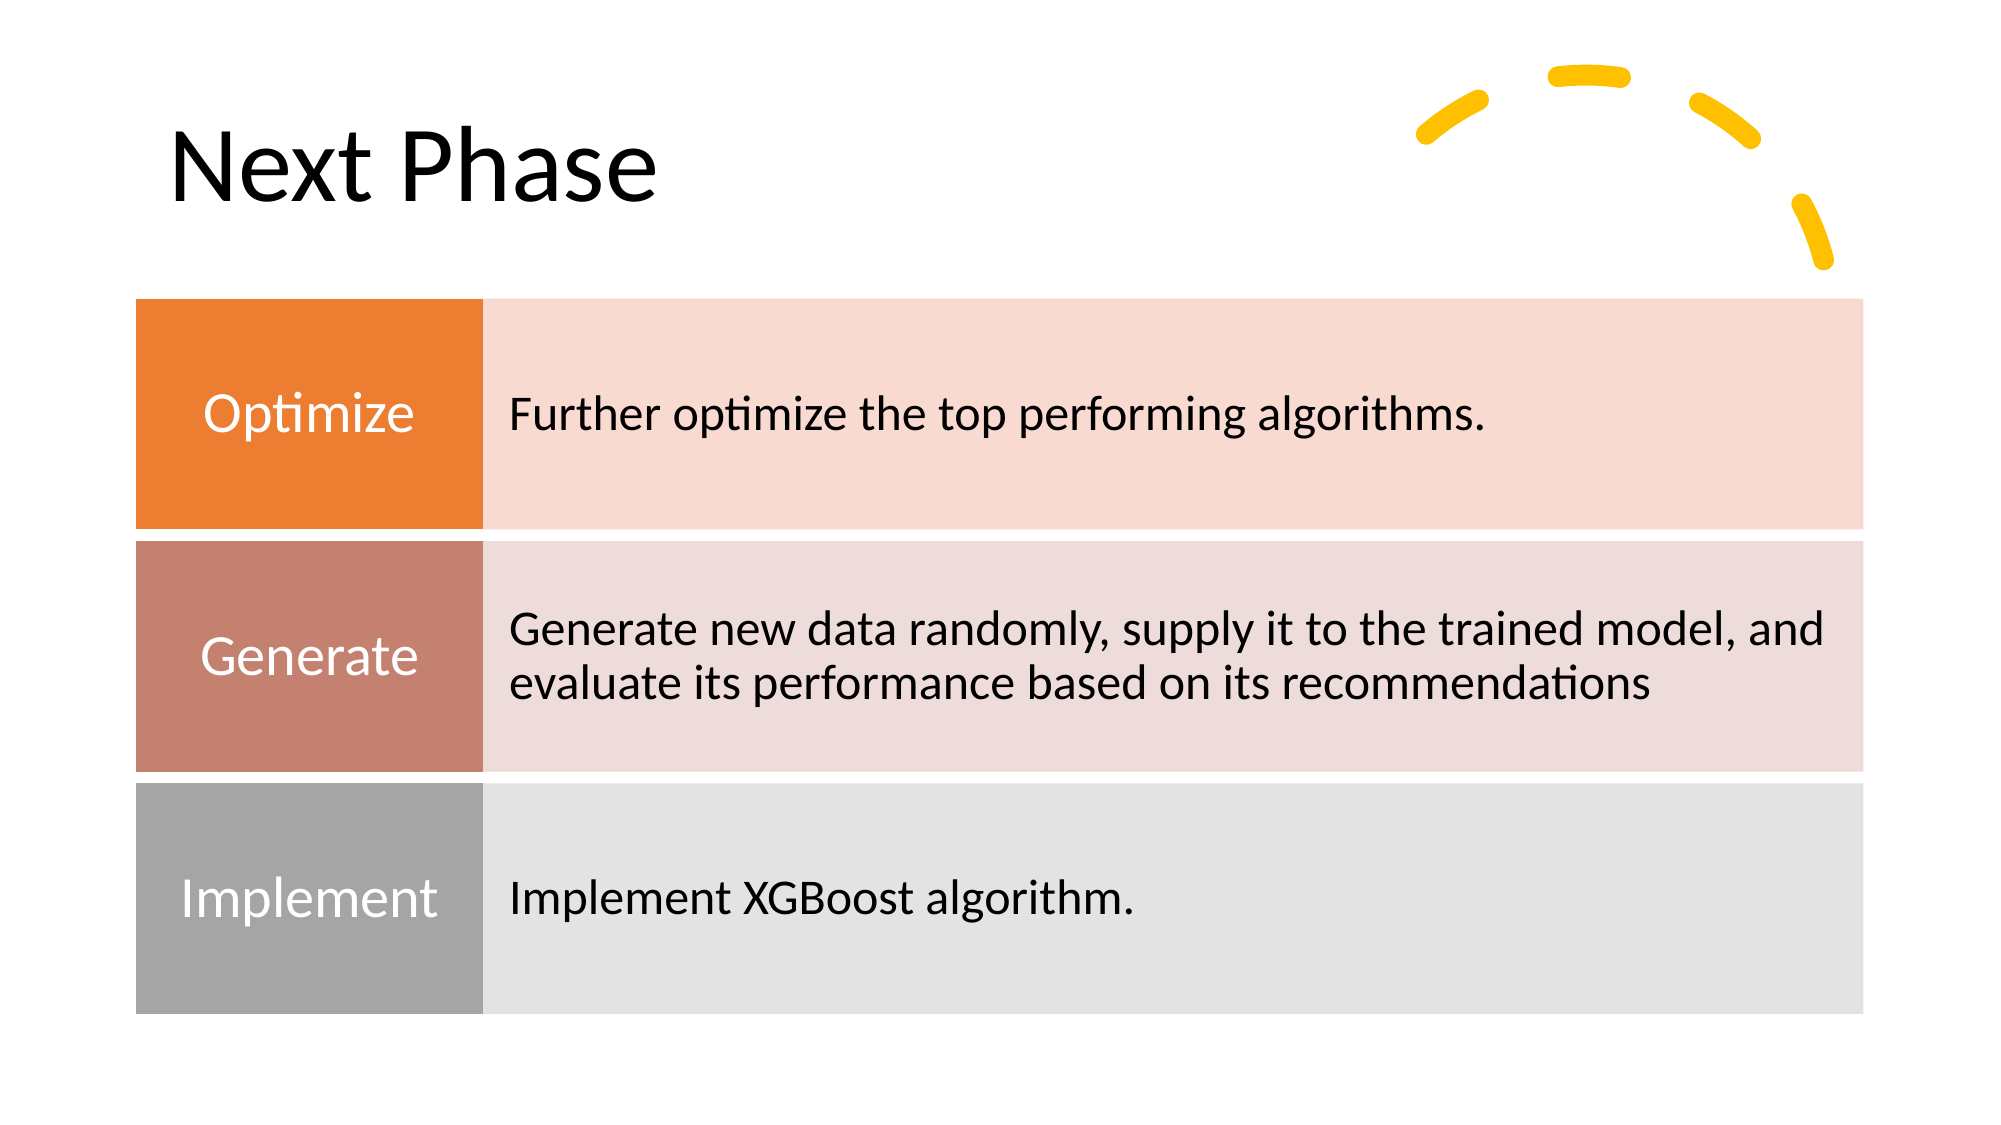

# Next Phase

Further optimize the top performing algorithms.
Optimize
Generate new data randomly, supply it to the trained model, and evaluate its performance based on its recommendations
Generate
Implement XGBoost algorithm.
Implement